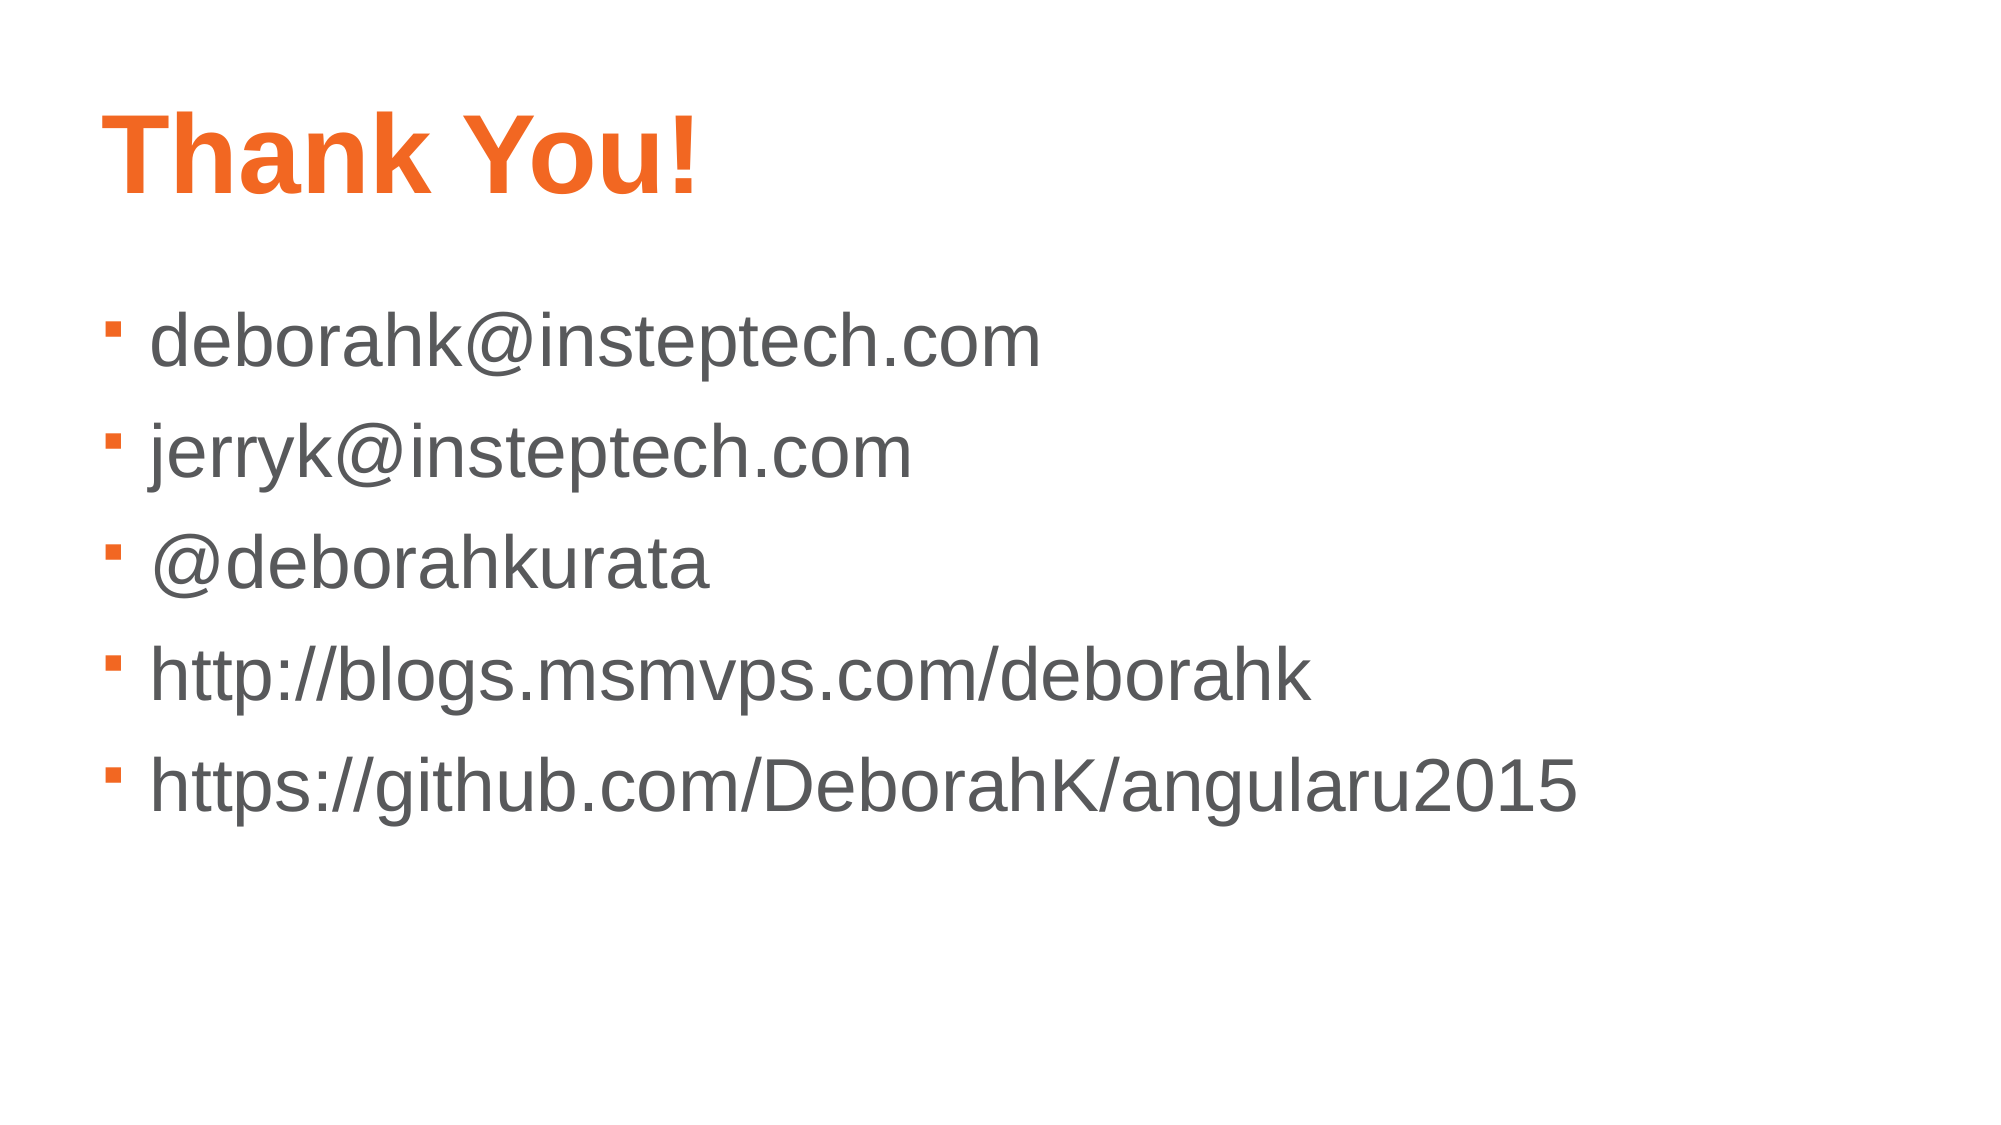

# Thank You!
deborahk@insteptech.com
jerryk@insteptech.com
@deborahkurata
http://blogs.msmvps.com/deborahk
https://github.com/DeborahK/angularu2015